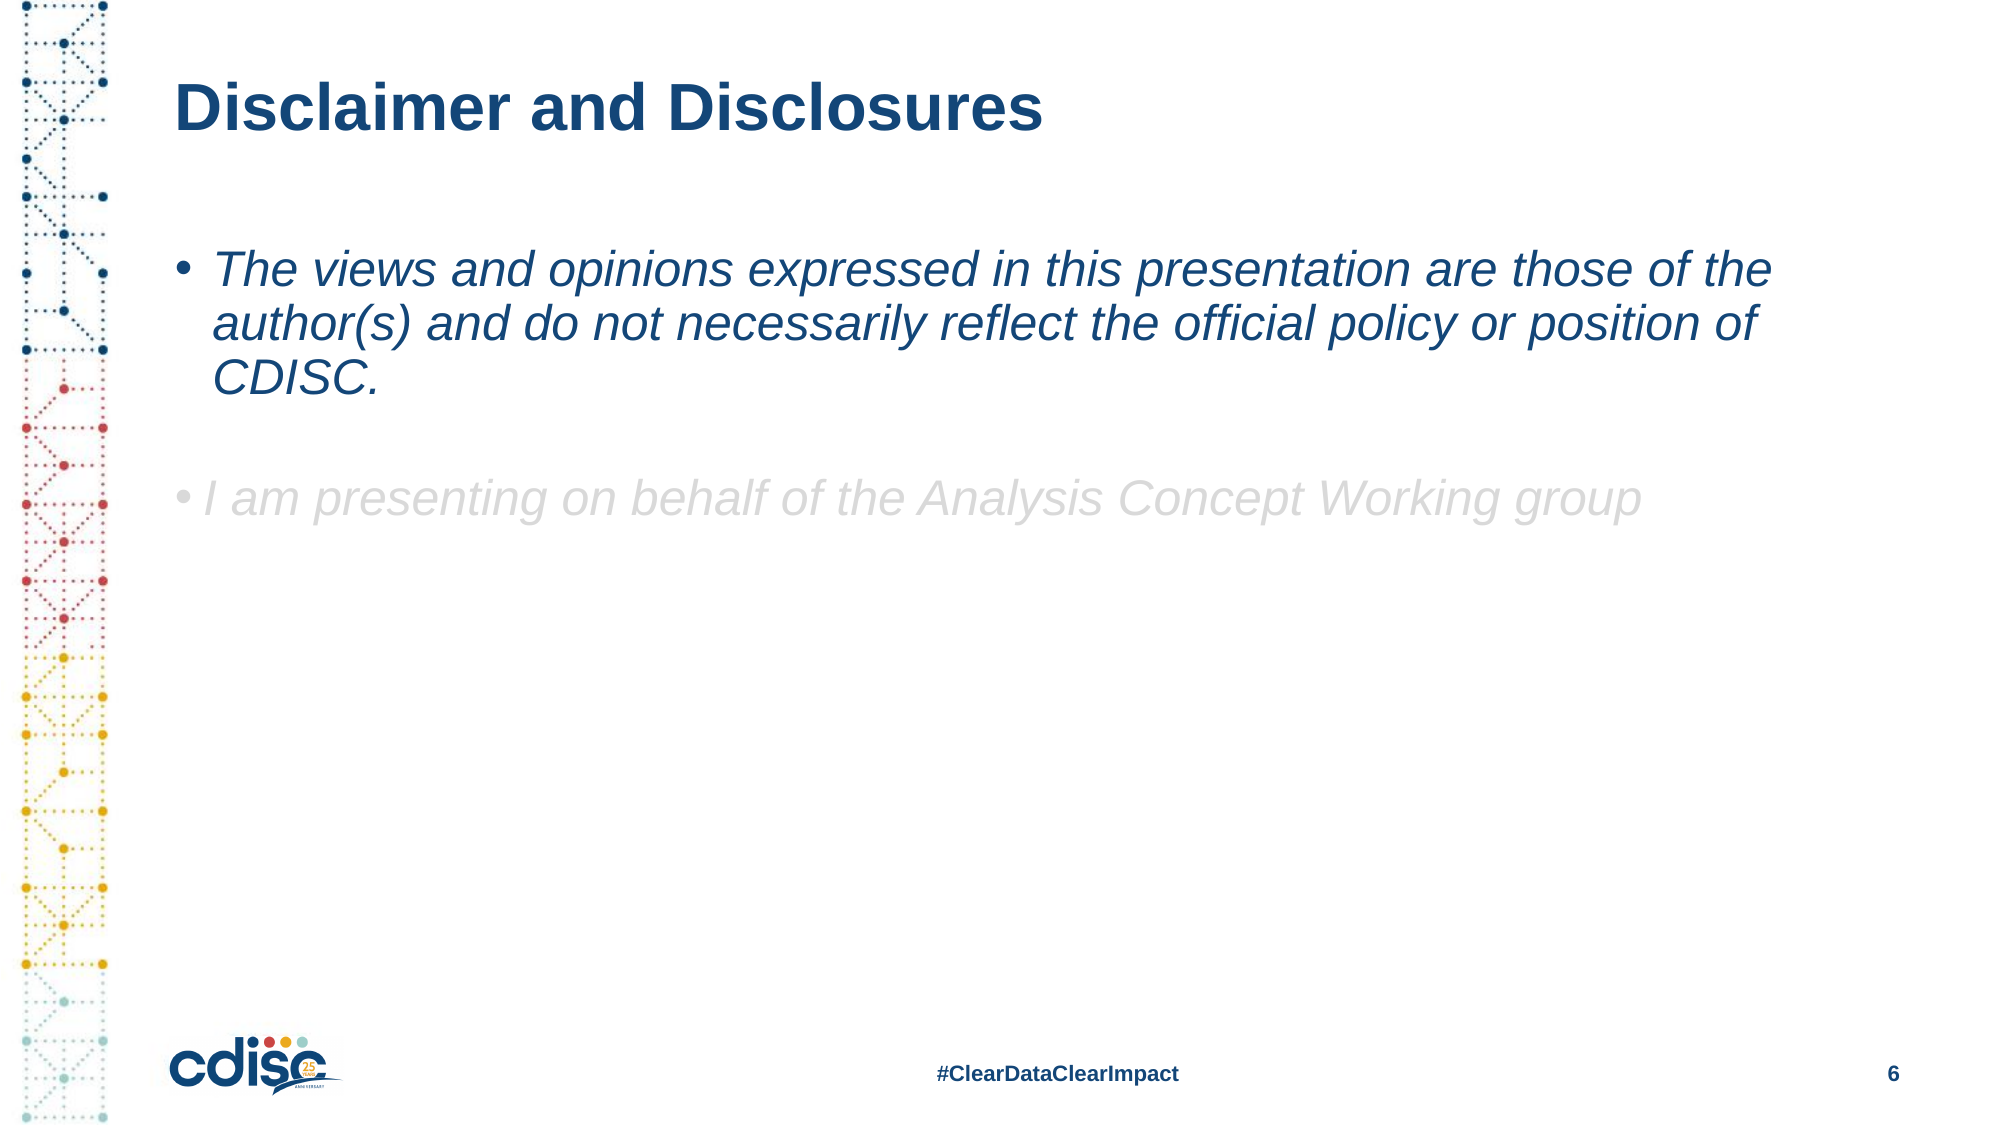

# Disclaimer and Disclosures
The views and opinions expressed in this presentation are those of the author(s) and do not necessarily reflect the official policy or position of CDISC.
I am presenting on behalf of the Analysis Concept Working group
#ClearDataClearImpact
6